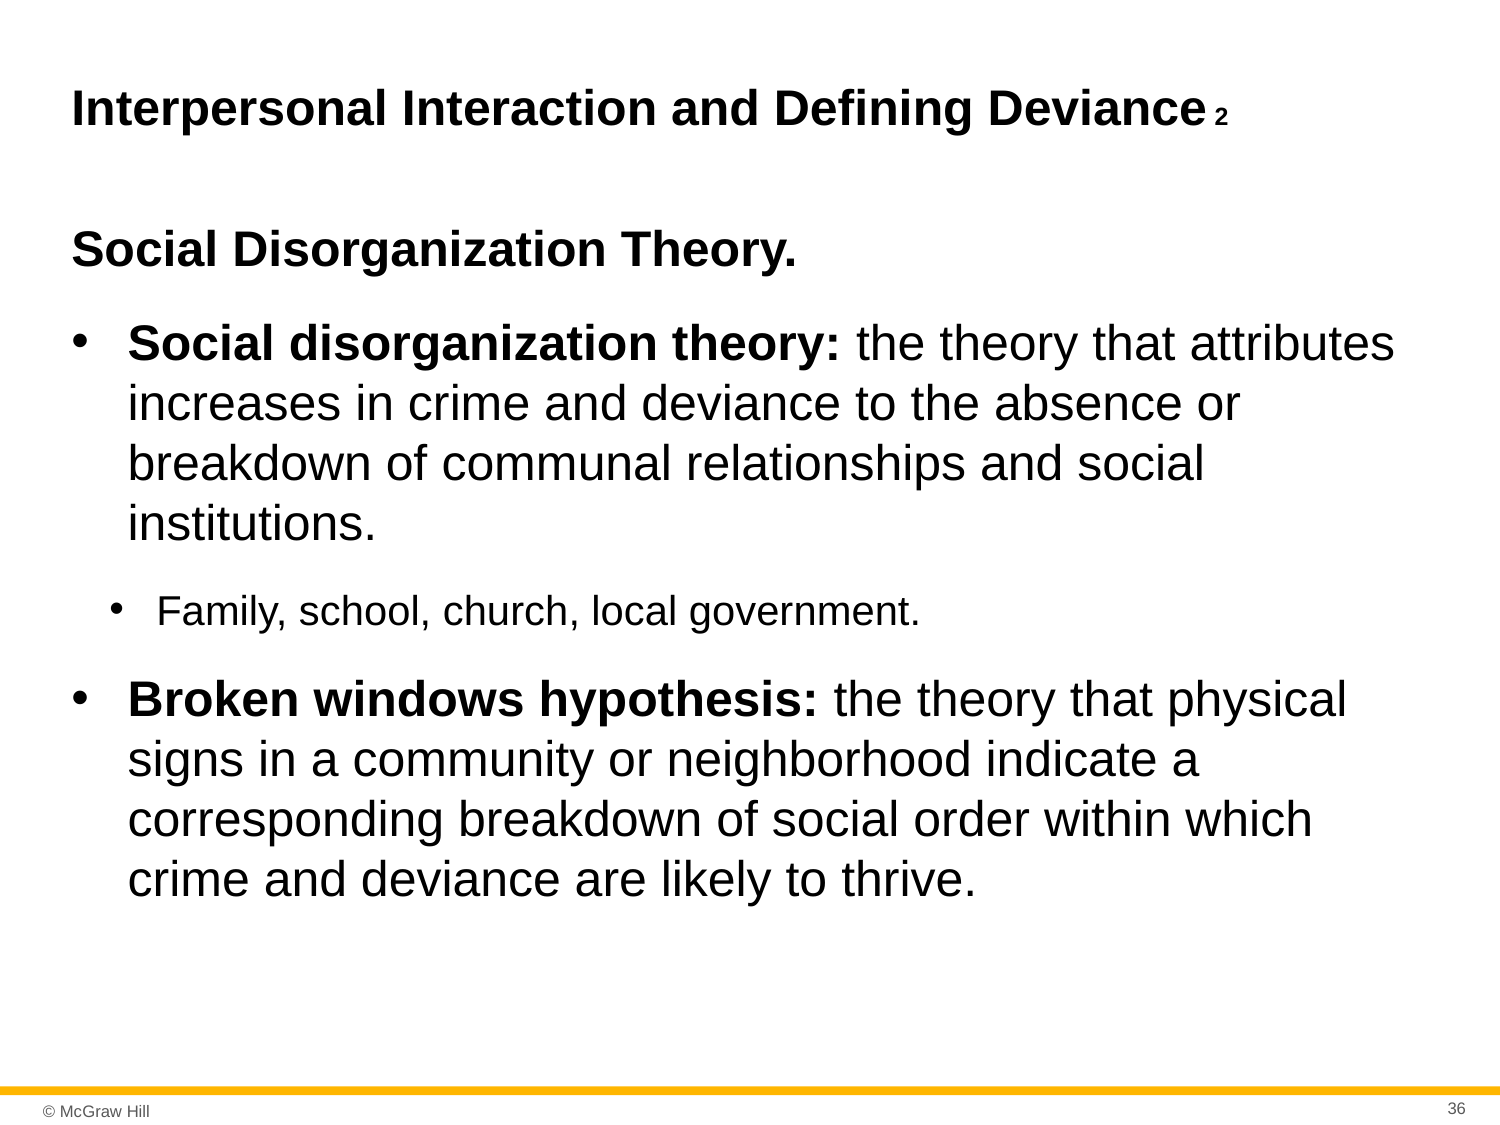

# Interpersonal Interaction and Defining Deviance 2
Social Disorganization Theory.
Social disorganization theory: the theory that attributes increases in crime and deviance to the absence or breakdown of communal relationships and social institutions.
Family, school, church, local government.
Broken windows hypothesis: the theory that physical signs in a community or neighborhood indicate a corresponding breakdown of social order within which crime and deviance are likely to thrive.